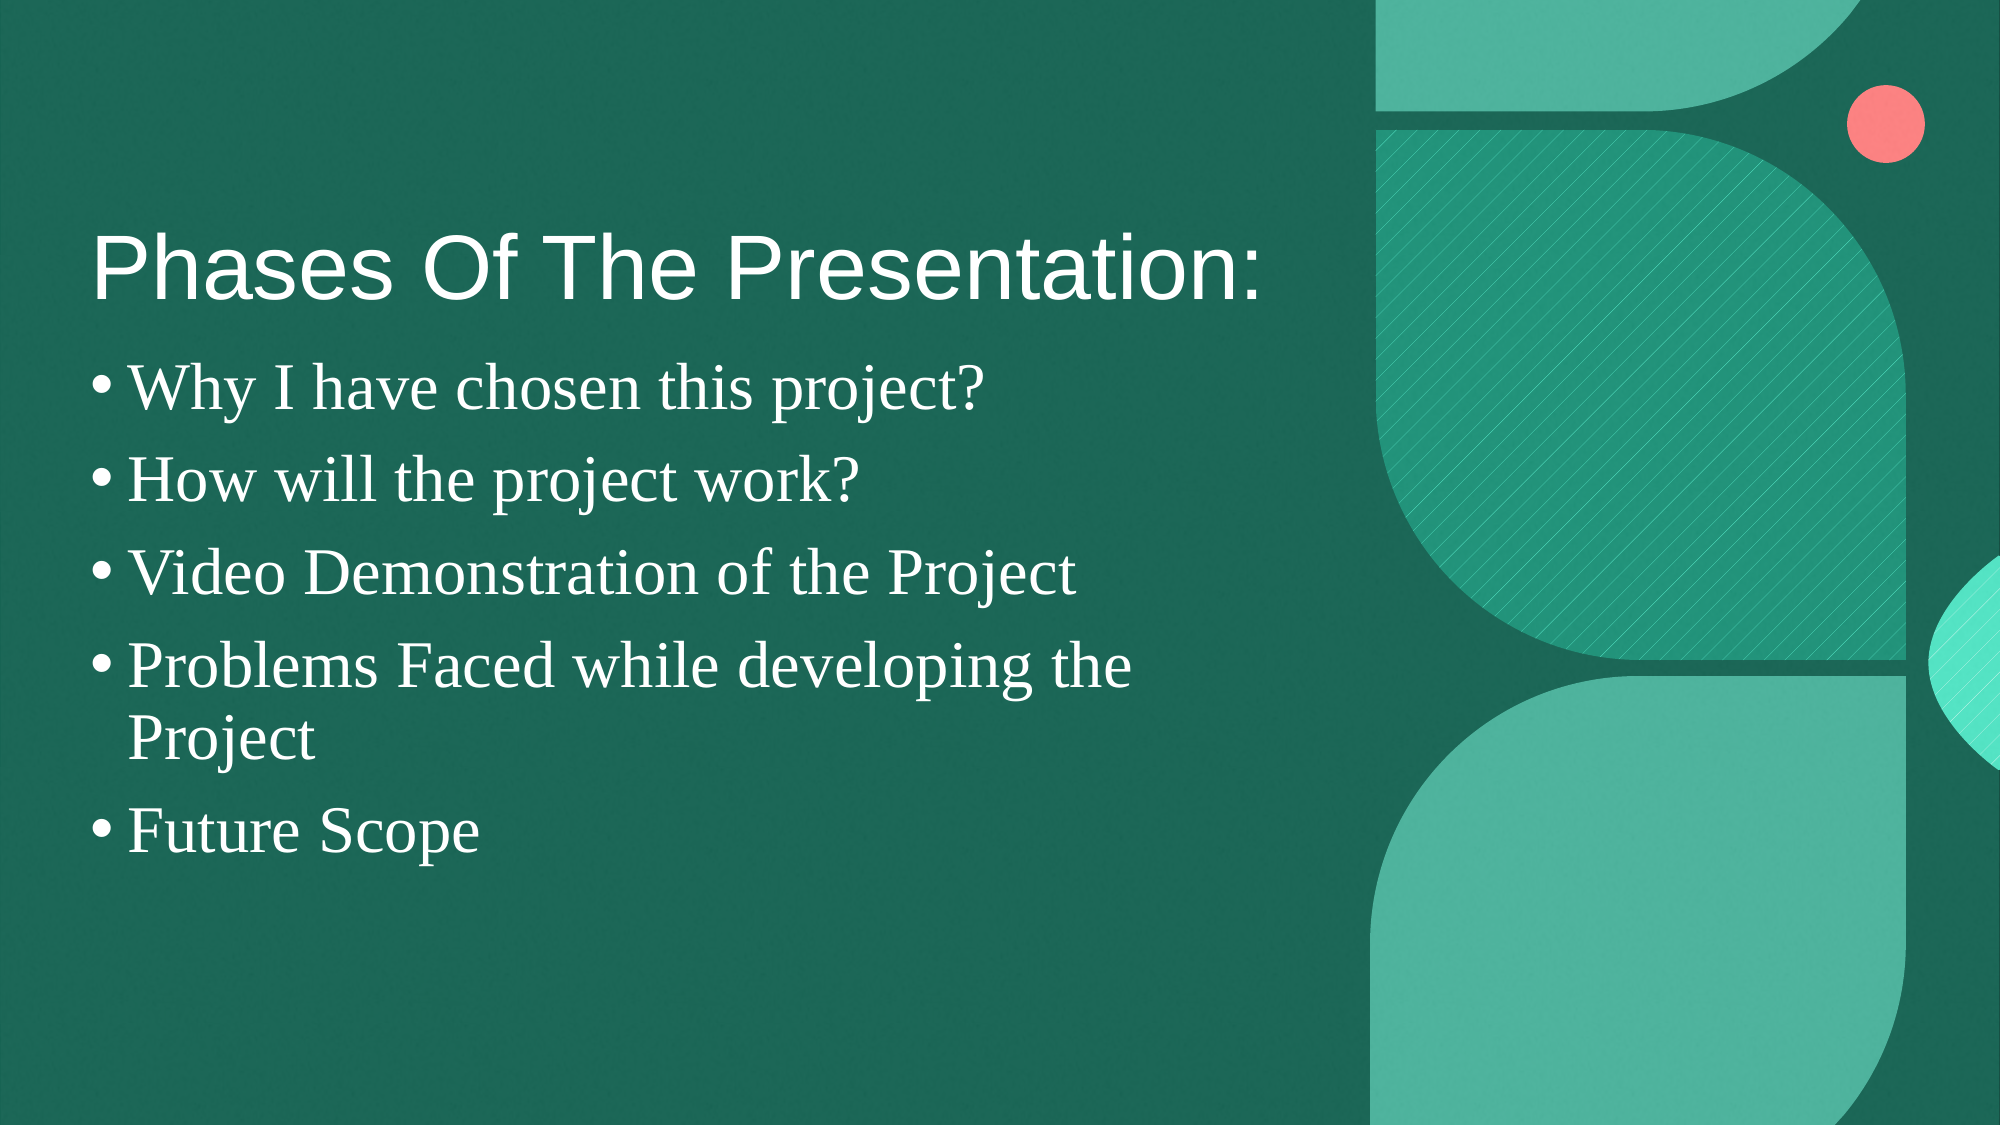

# Phases Of The Presentation:
Why I have chosen this project?
How will the project work?
Video Demonstration of the Project
Problems Faced while developing the Project
Future Scope